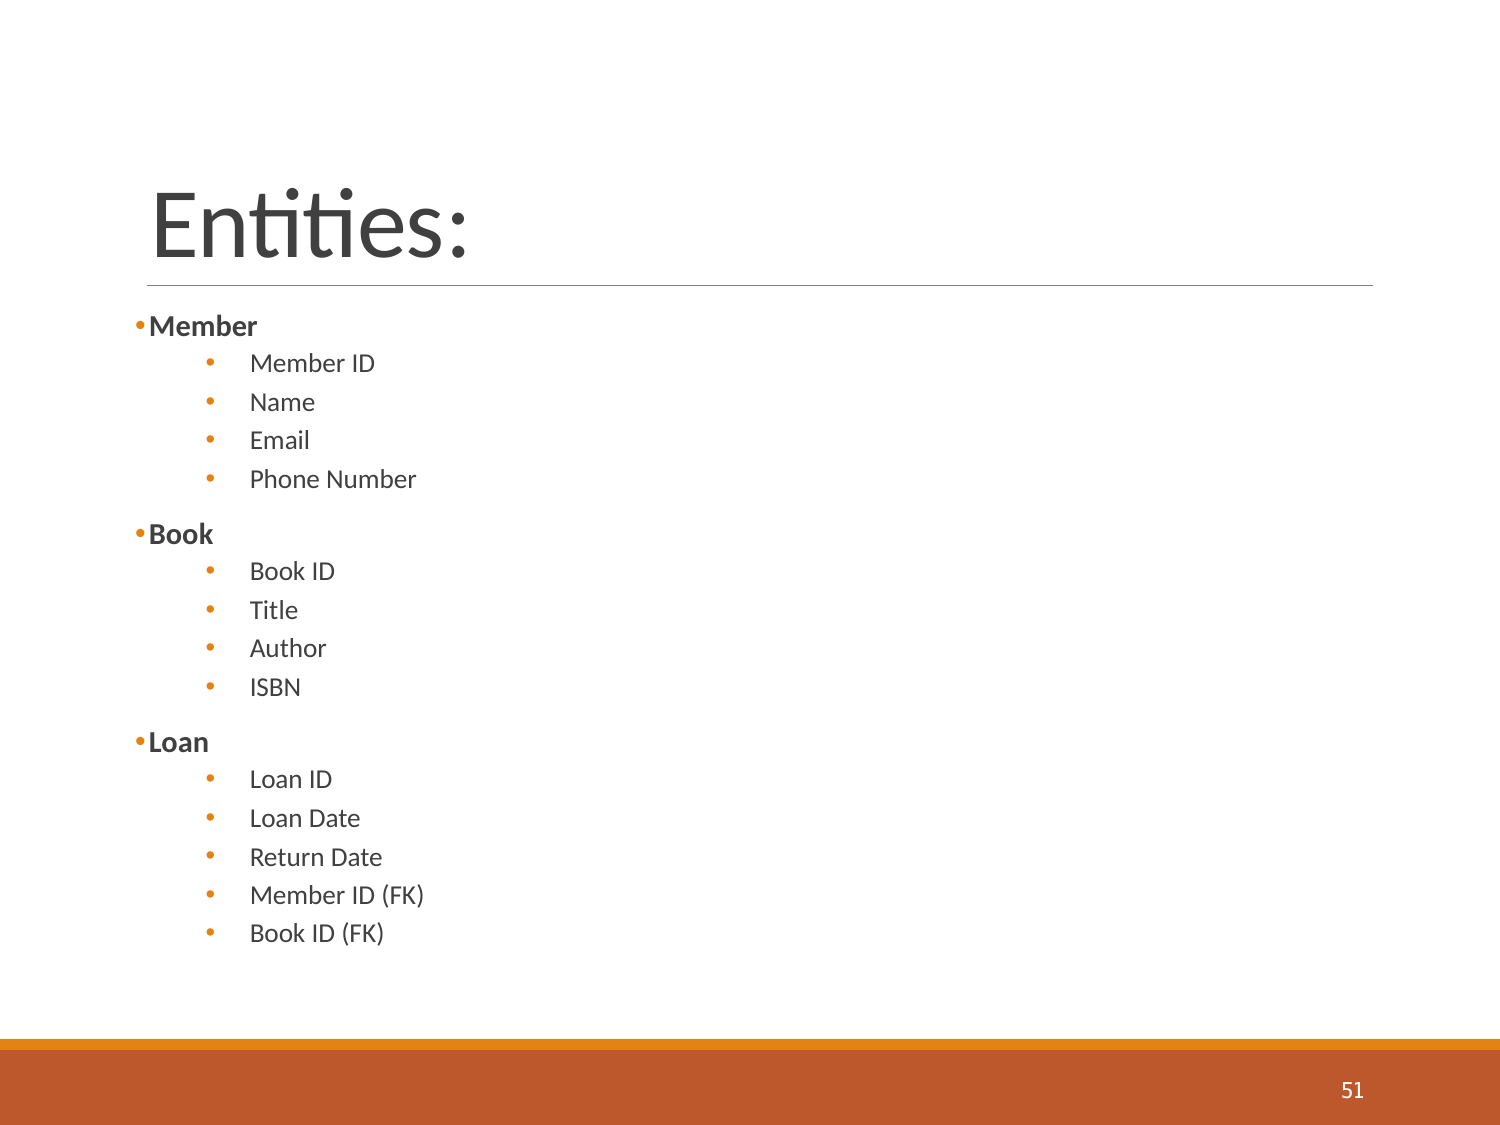

# Entities:
Member
Member ID
Name
Email
Phone Number
Book
Book ID
Title
Author
ISBN
Loan
Loan ID
Loan Date
Return Date
Member ID (FK)
Book ID (FK)

51